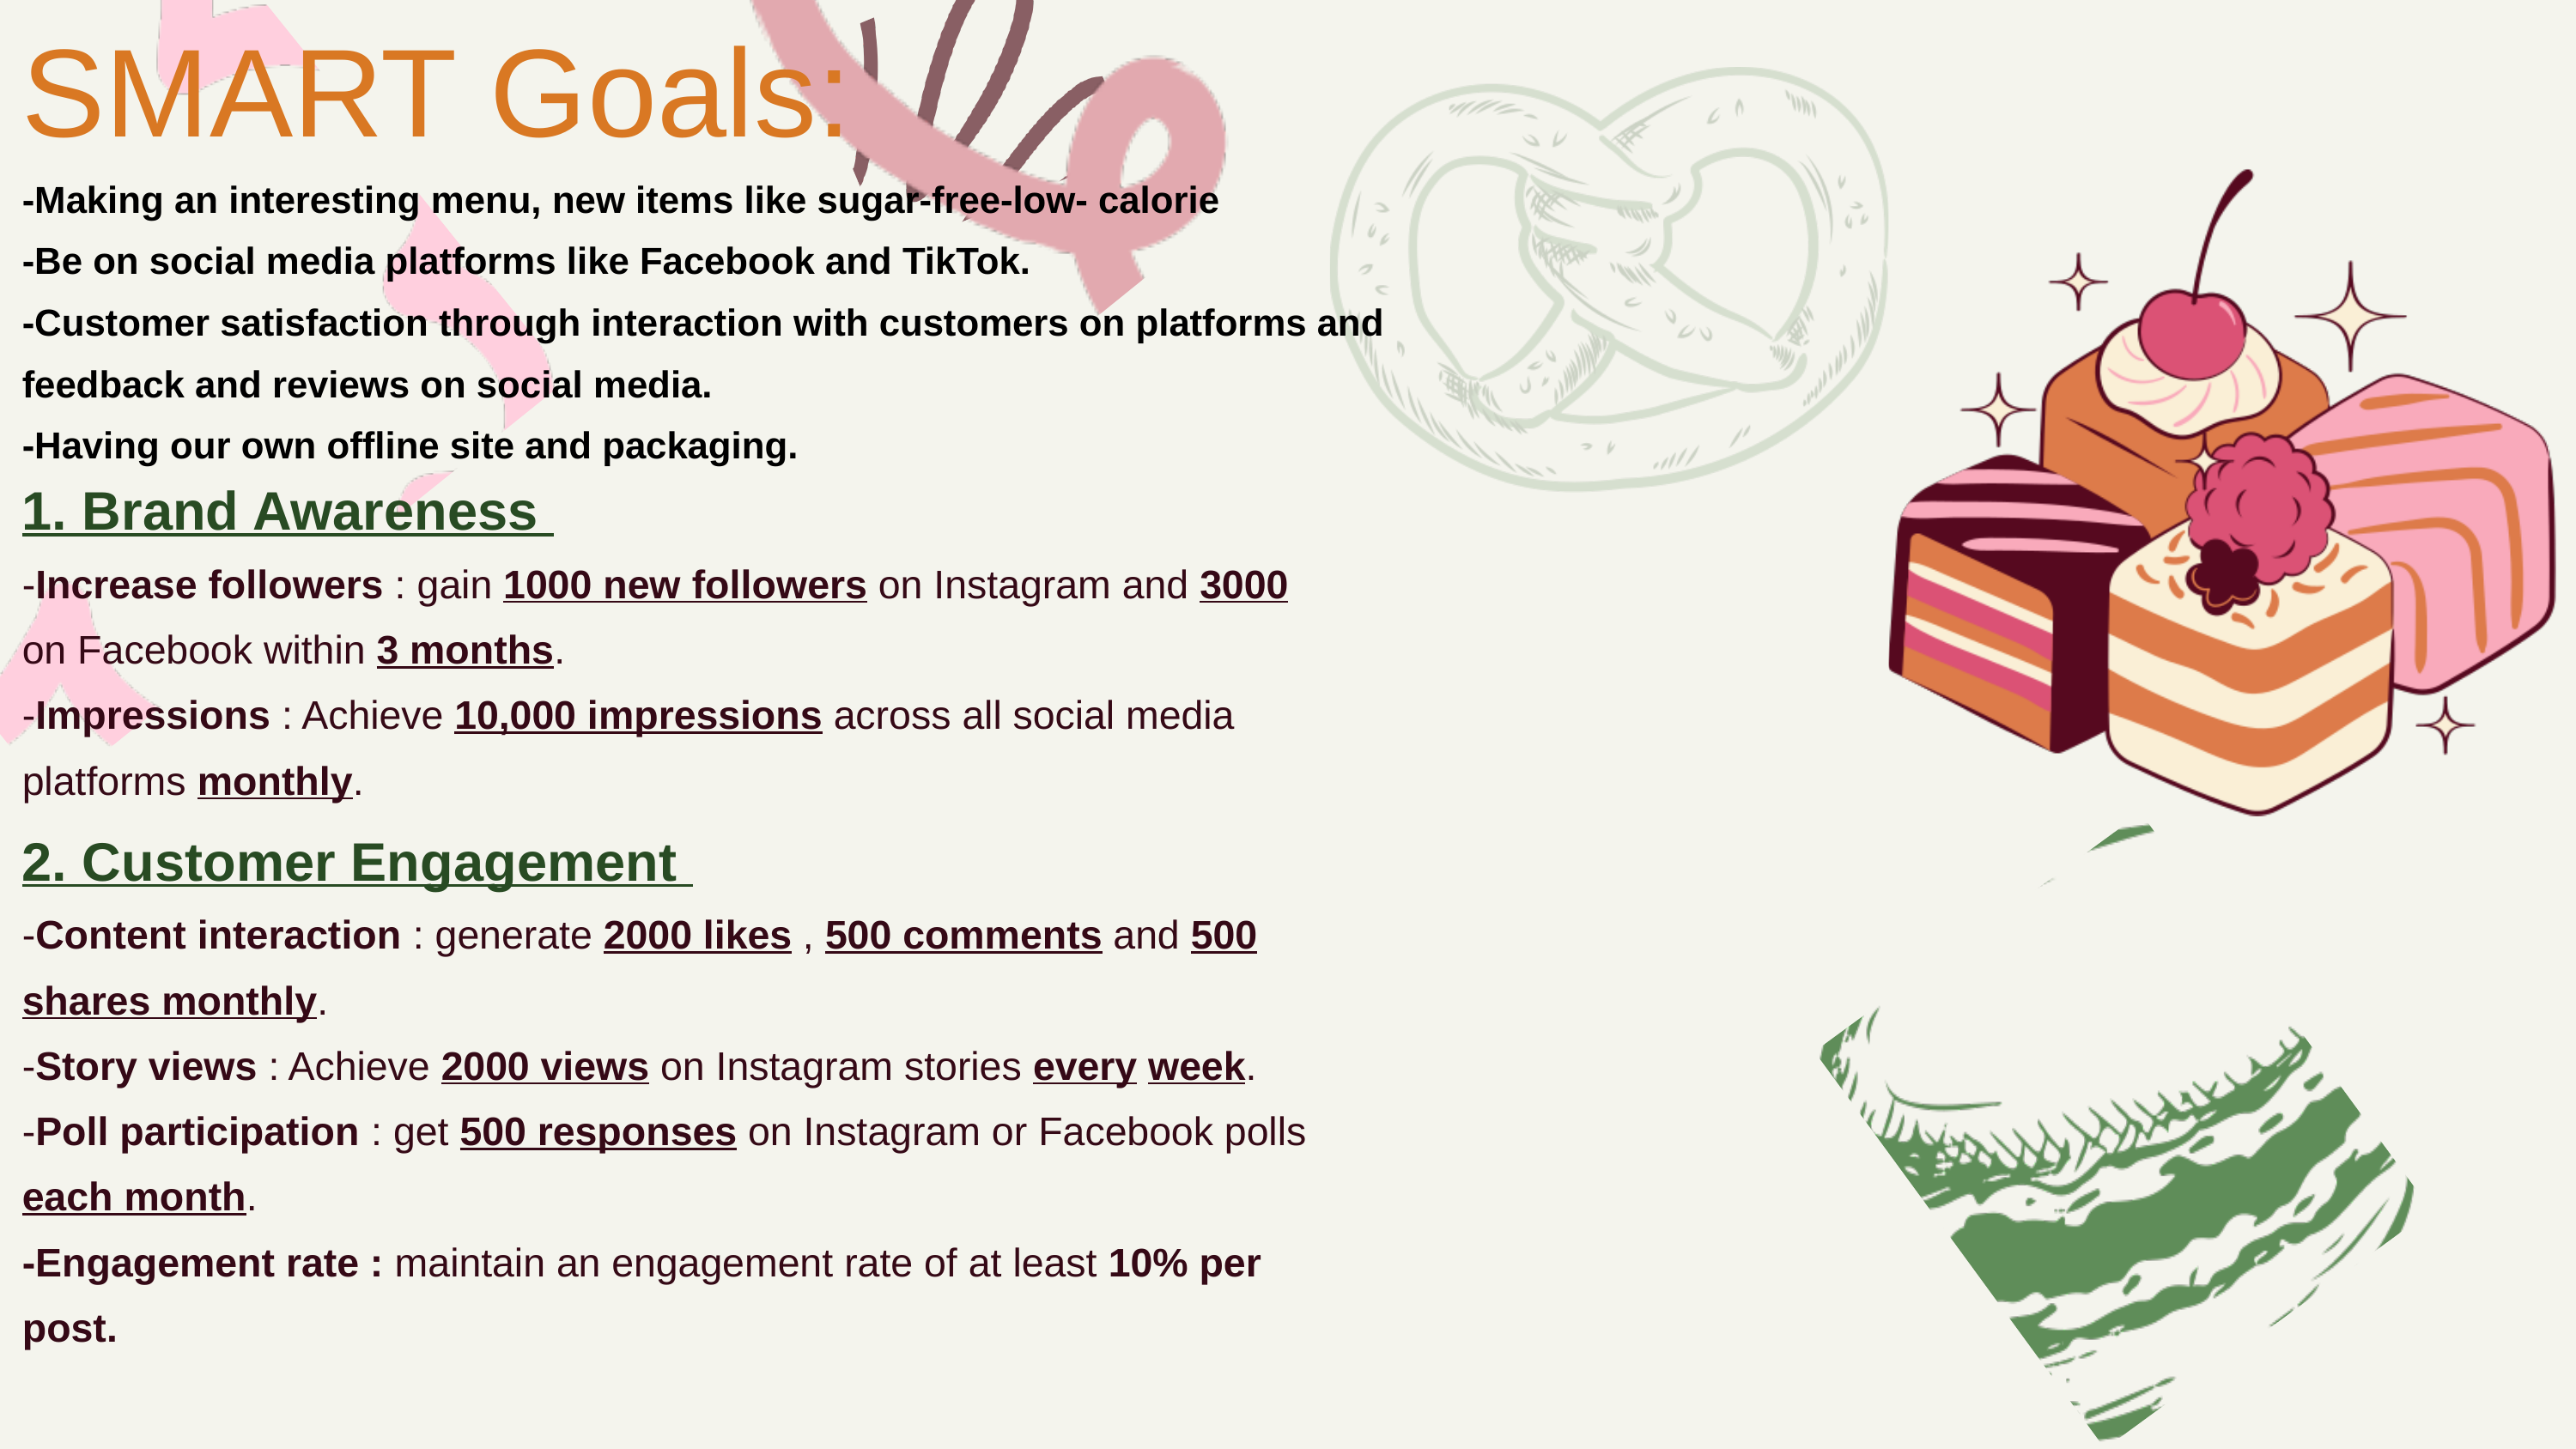

SMART Goals:

-Making an interesting menu, new items like sugar-free-low- calorie
-Be on social media platforms like Facebook and TikTok.
-Customer satisfaction through interaction with customers on platforms and feedback and reviews on social media.
-Having our own offline site and packaging.

1. Brand Awareness
-Increase followers : gain 1000 new followers on Instagram and 3000 on Facebook within 3 months.
-Impressions : Achieve 10,000 impressions across all social media platforms monthly.
2. Customer Engagement
-Content interaction : generate 2000 likes , 500 comments and 500 shares monthly.
-Story views : Achieve 2000 views on Instagram stories every week.
-Poll participation : get 500 responses on Instagram or Facebook polls each month.
-Engagement rate : maintain an engagement rate of at least 10% per post.